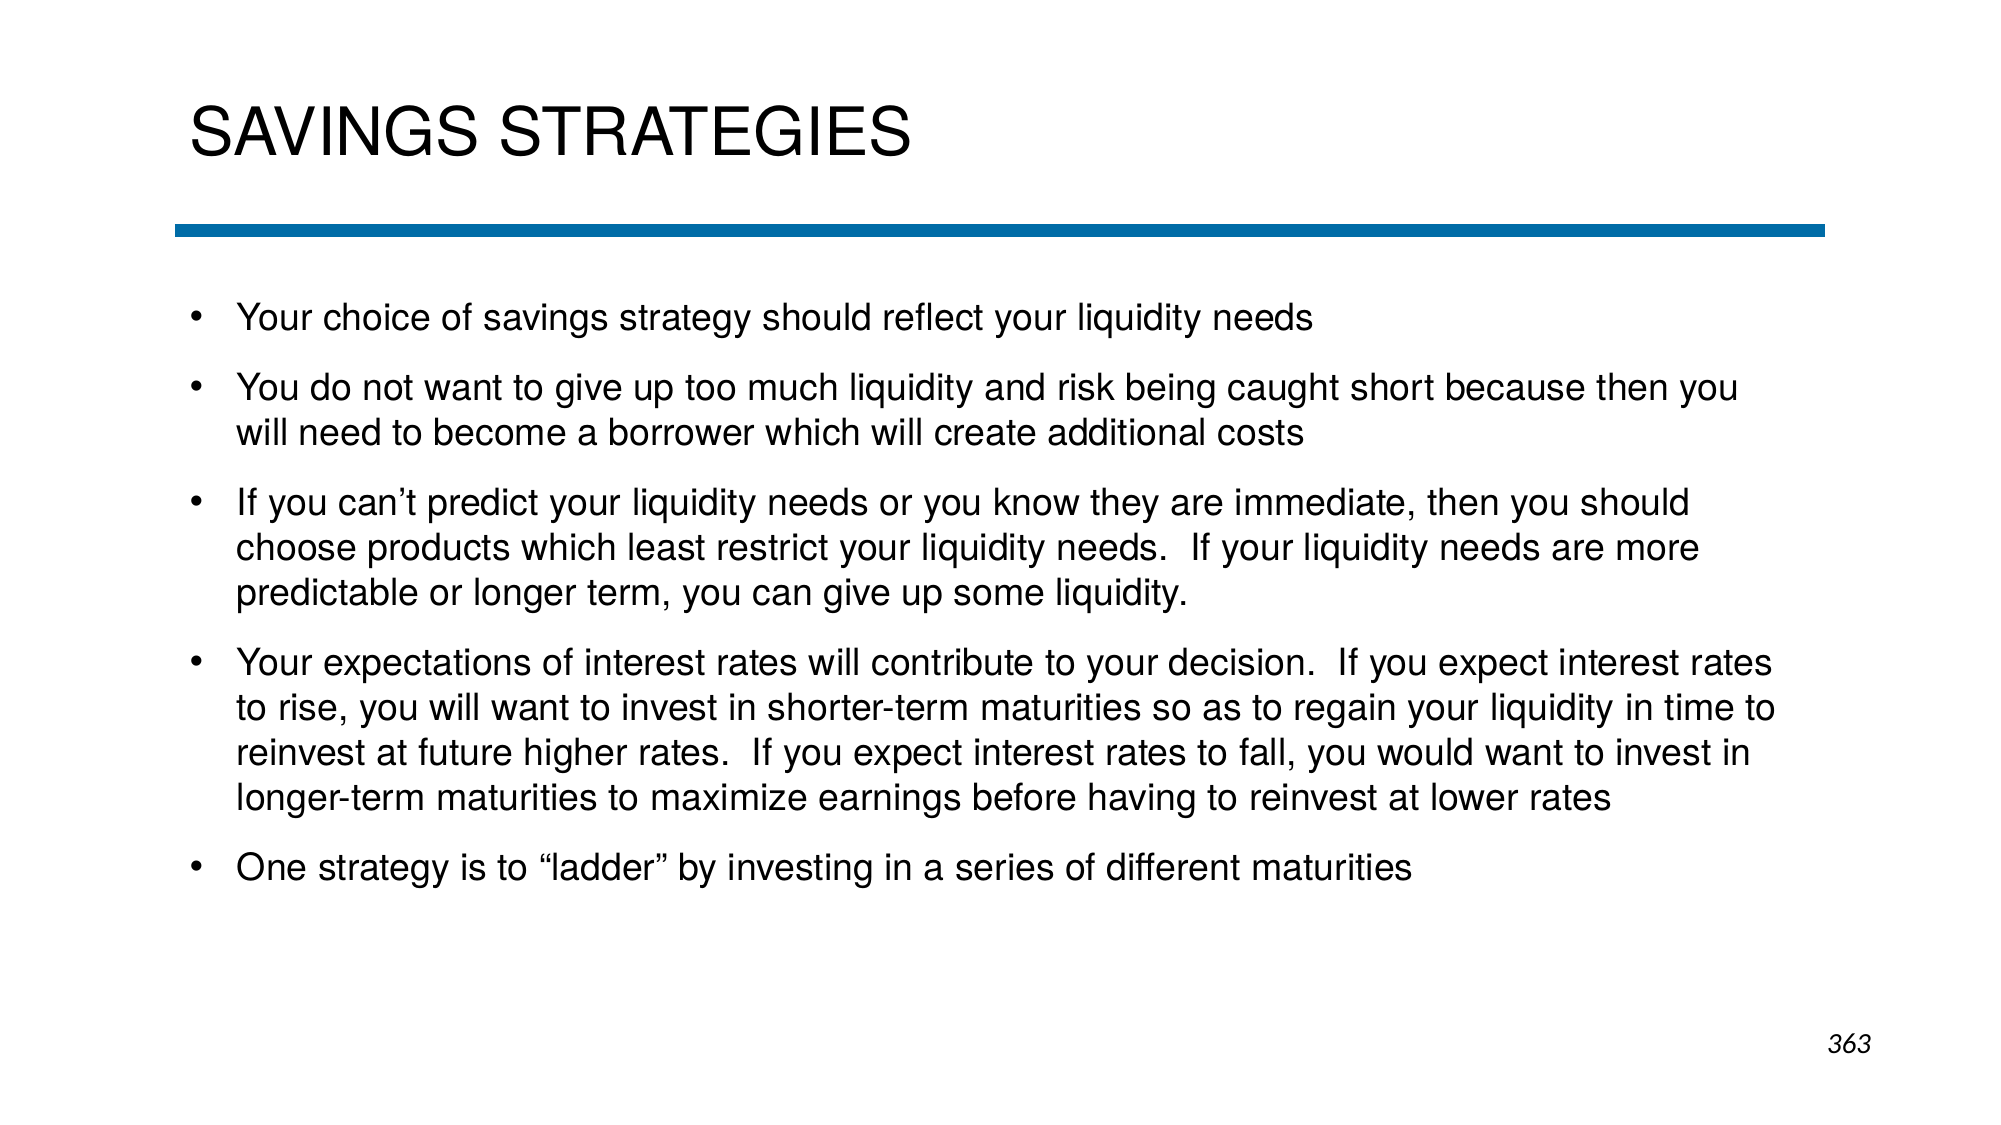

# Savings strategies
Your choice of savings strategy should reflect your liquidity needs
You do not want to give up too much liquidity and risk being caught short because then you will need to become a borrower which will create additional costs
If you can’t predict your liquidity needs or you know they are immediate, then you should choose products which least restrict your liquidity needs.  If your liquidity needs are more predictable or longer term, you can give up some liquidity.
Your expectations of interest rates will contribute to your decision.  If you expect interest rates to rise, you will want to invest in shorter-term maturities so as to regain your liquidity in time to reinvest at future higher rates.  If you expect interest rates to fall, you would want to invest in longer-term maturities to maximize earnings before having to reinvest at lower rates
One strategy is to “ladder” by investing in a series of different maturities